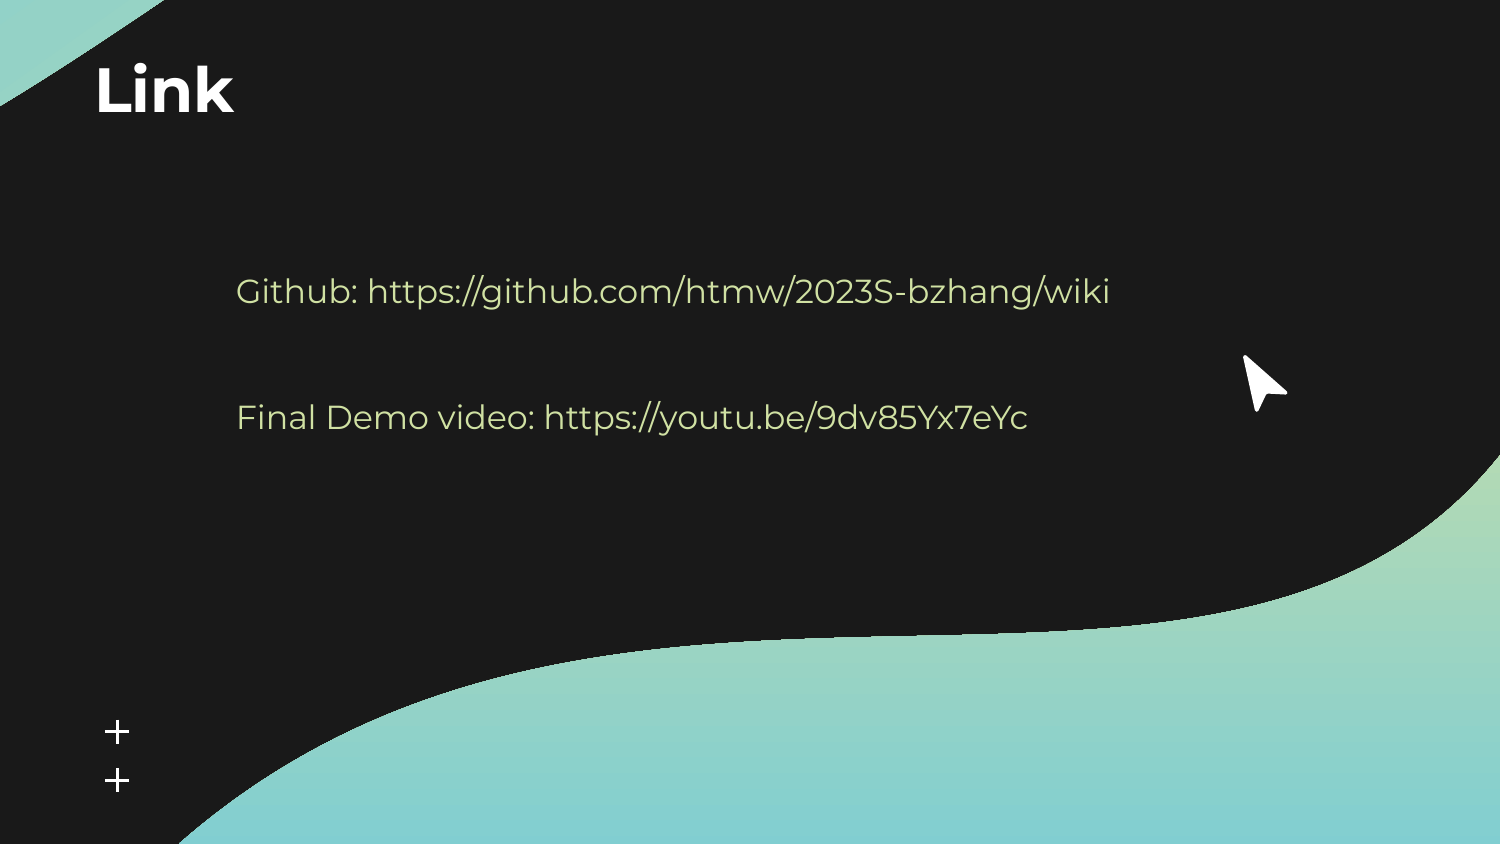

Link
# Github: https://github.com/htmw/2023S-bzhang/wiki
Final Demo video: https://youtu.be/9dv85Yx7eYc